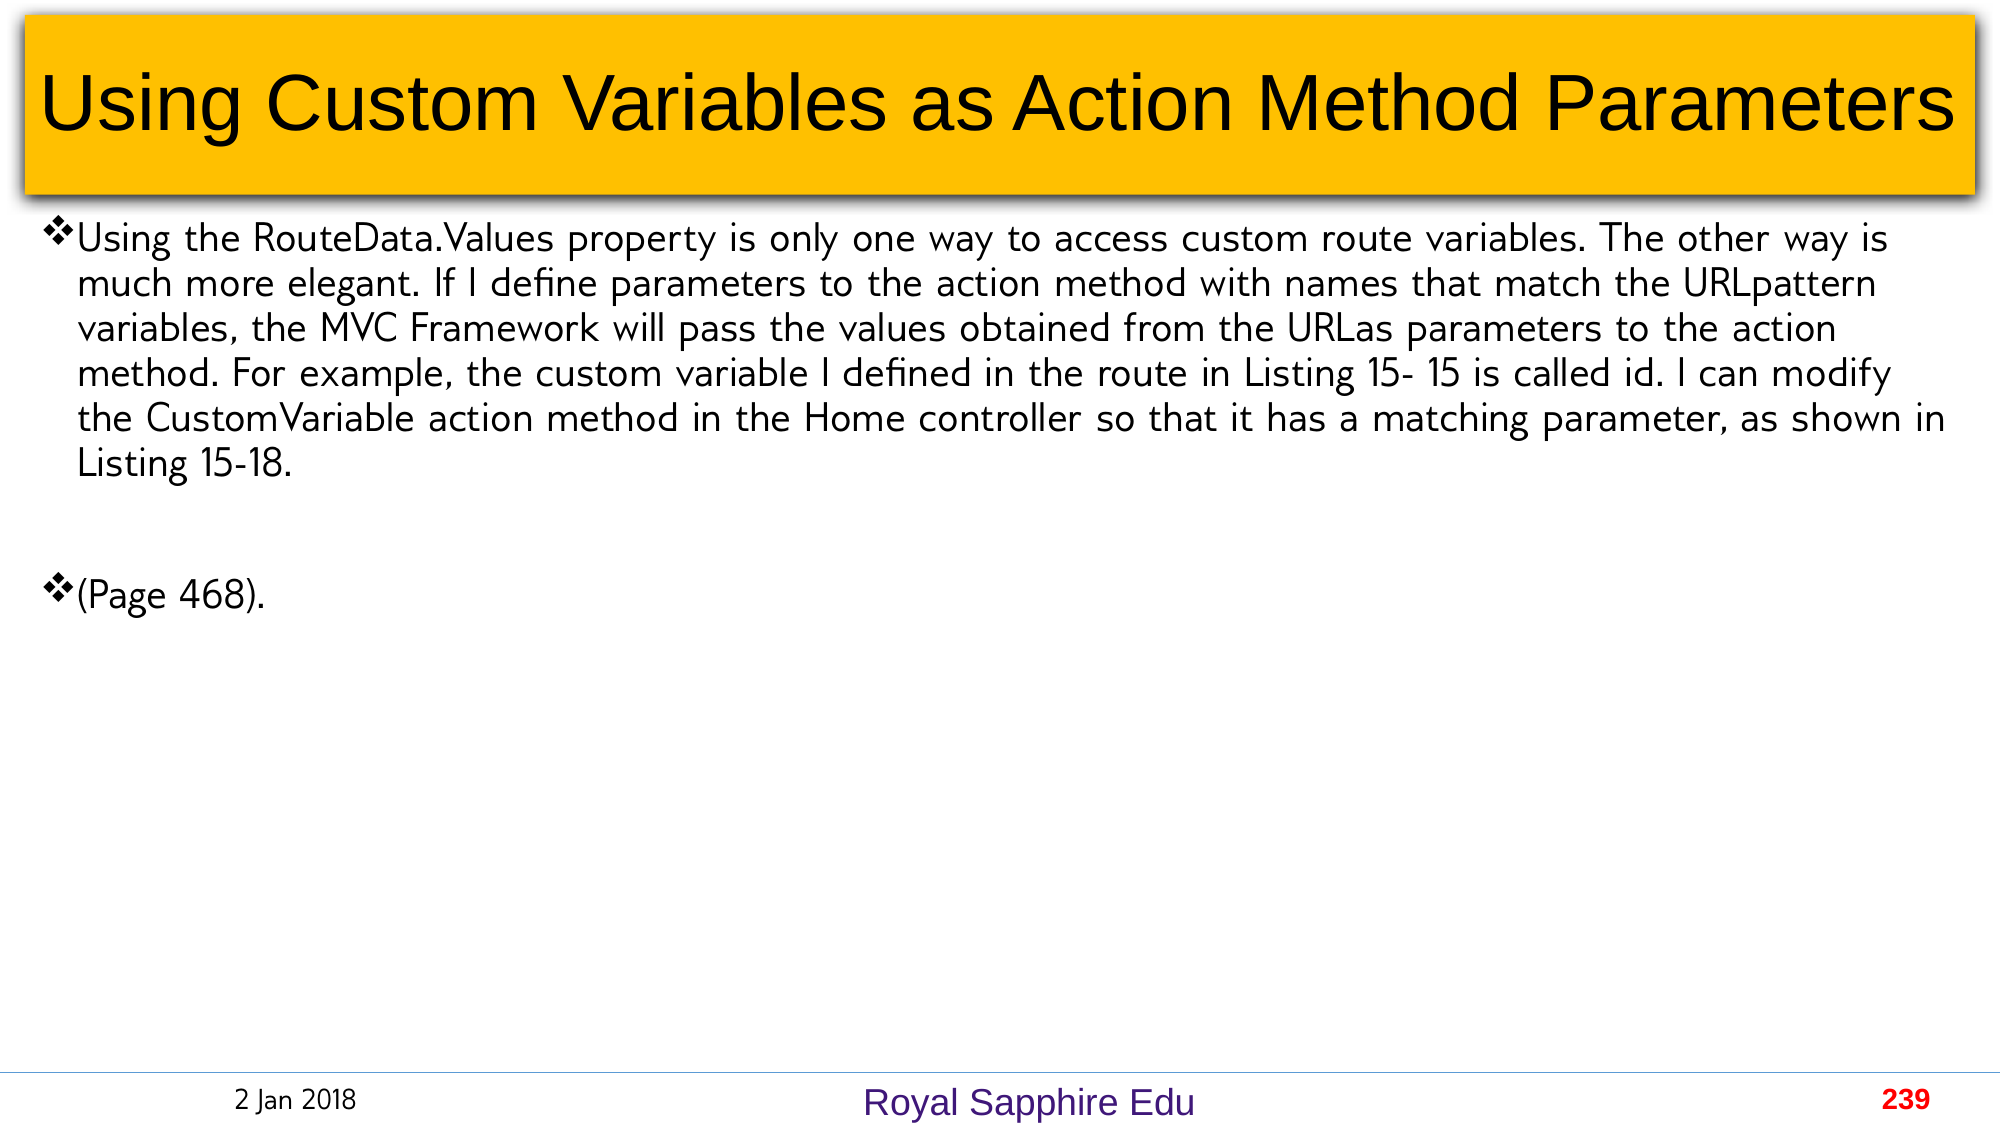

# Using Custom Variables as Action Method Parameters
Using the RouteData.Values property is only one way to access custom route variables. The other way is much more elegant. If I define parameters to the action method with names that match the URLpattern variables, the MVC Framework will pass the values obtained from the URLas parameters to the action method. For example, the custom variable I defined in the route in Listing 15- 15 is called id. I can modify the CustomVariable action method in the Home controller so that it has a matching parameter, as shown in Listing 15-18.

(Page 468).
2 Jan 2018
239